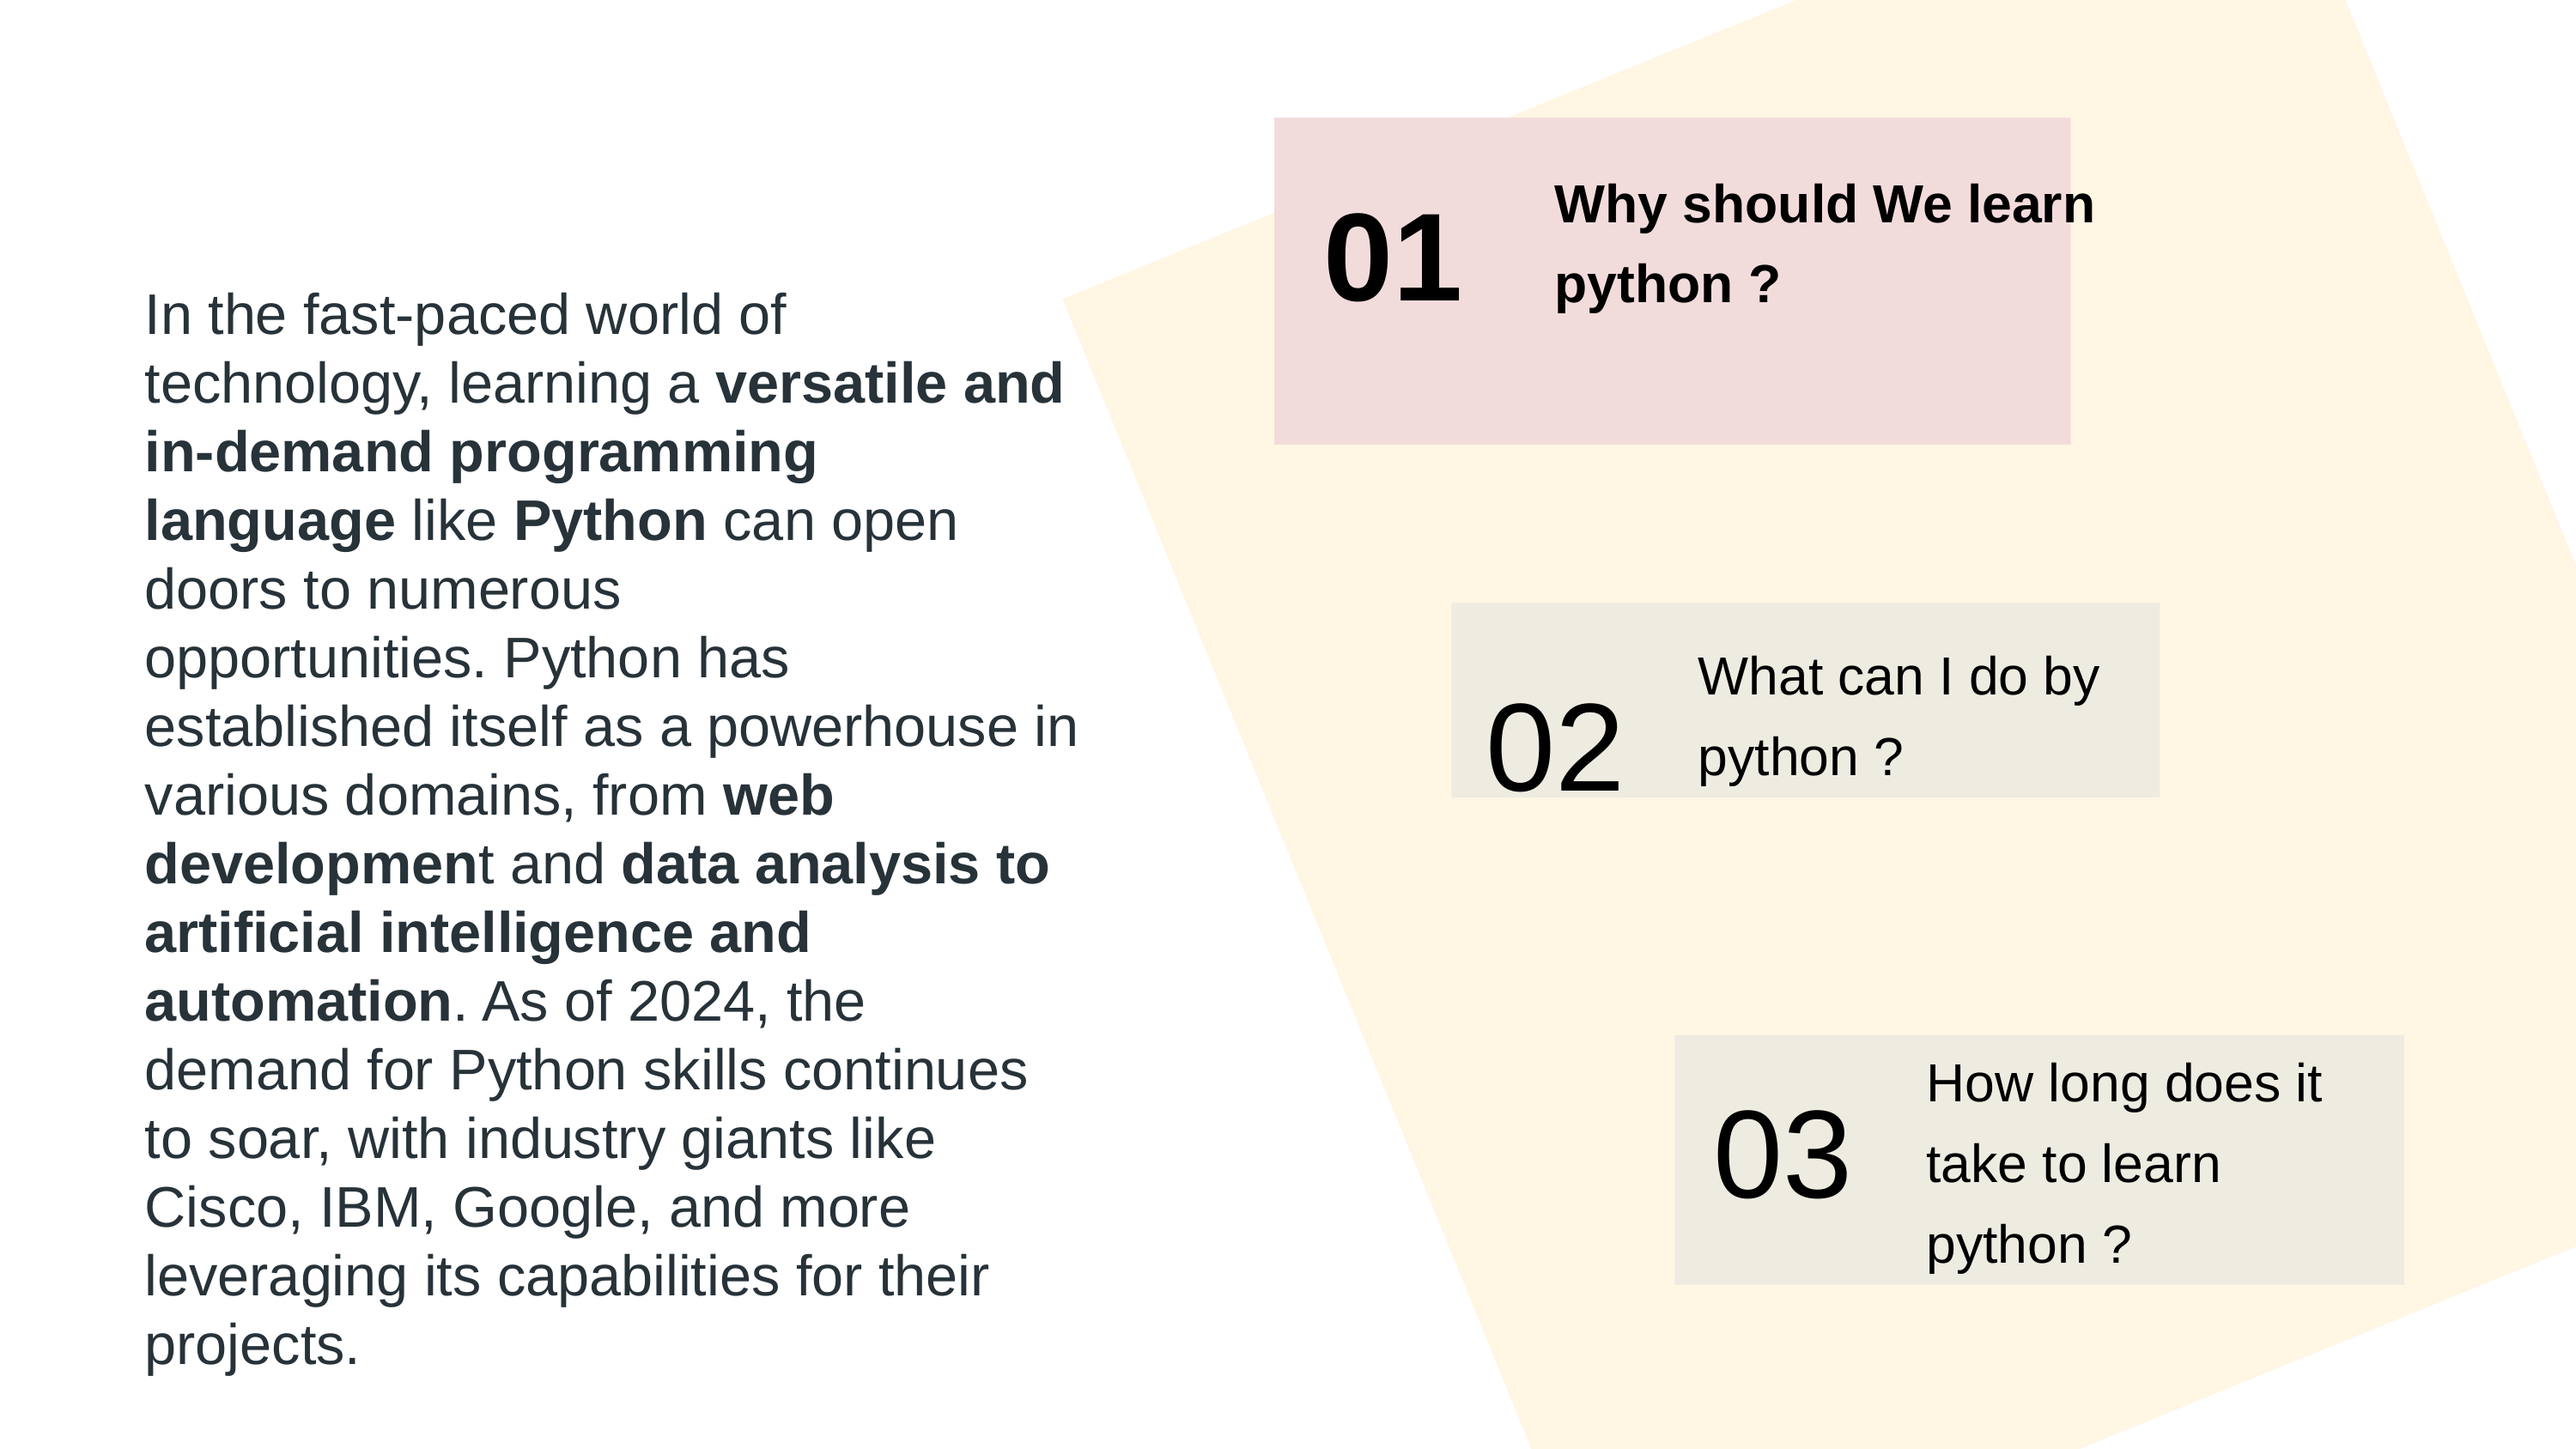

01
Why should We learn python ?

In the fast-paced world of technology, learning a versatile and in-demand programming language like Python can open doors to numerous opportunities. Python has established itself as a powerhouse in various domains, from web development and data analysis to artificial intelligence and automation. As of 2024, the demand for Python skills continues to soar, with industry giants like Cisco, IBM, Google, and more leveraging its capabilities for their projects.

What can I do by python ?
02

How long does it take to learn python ?
03